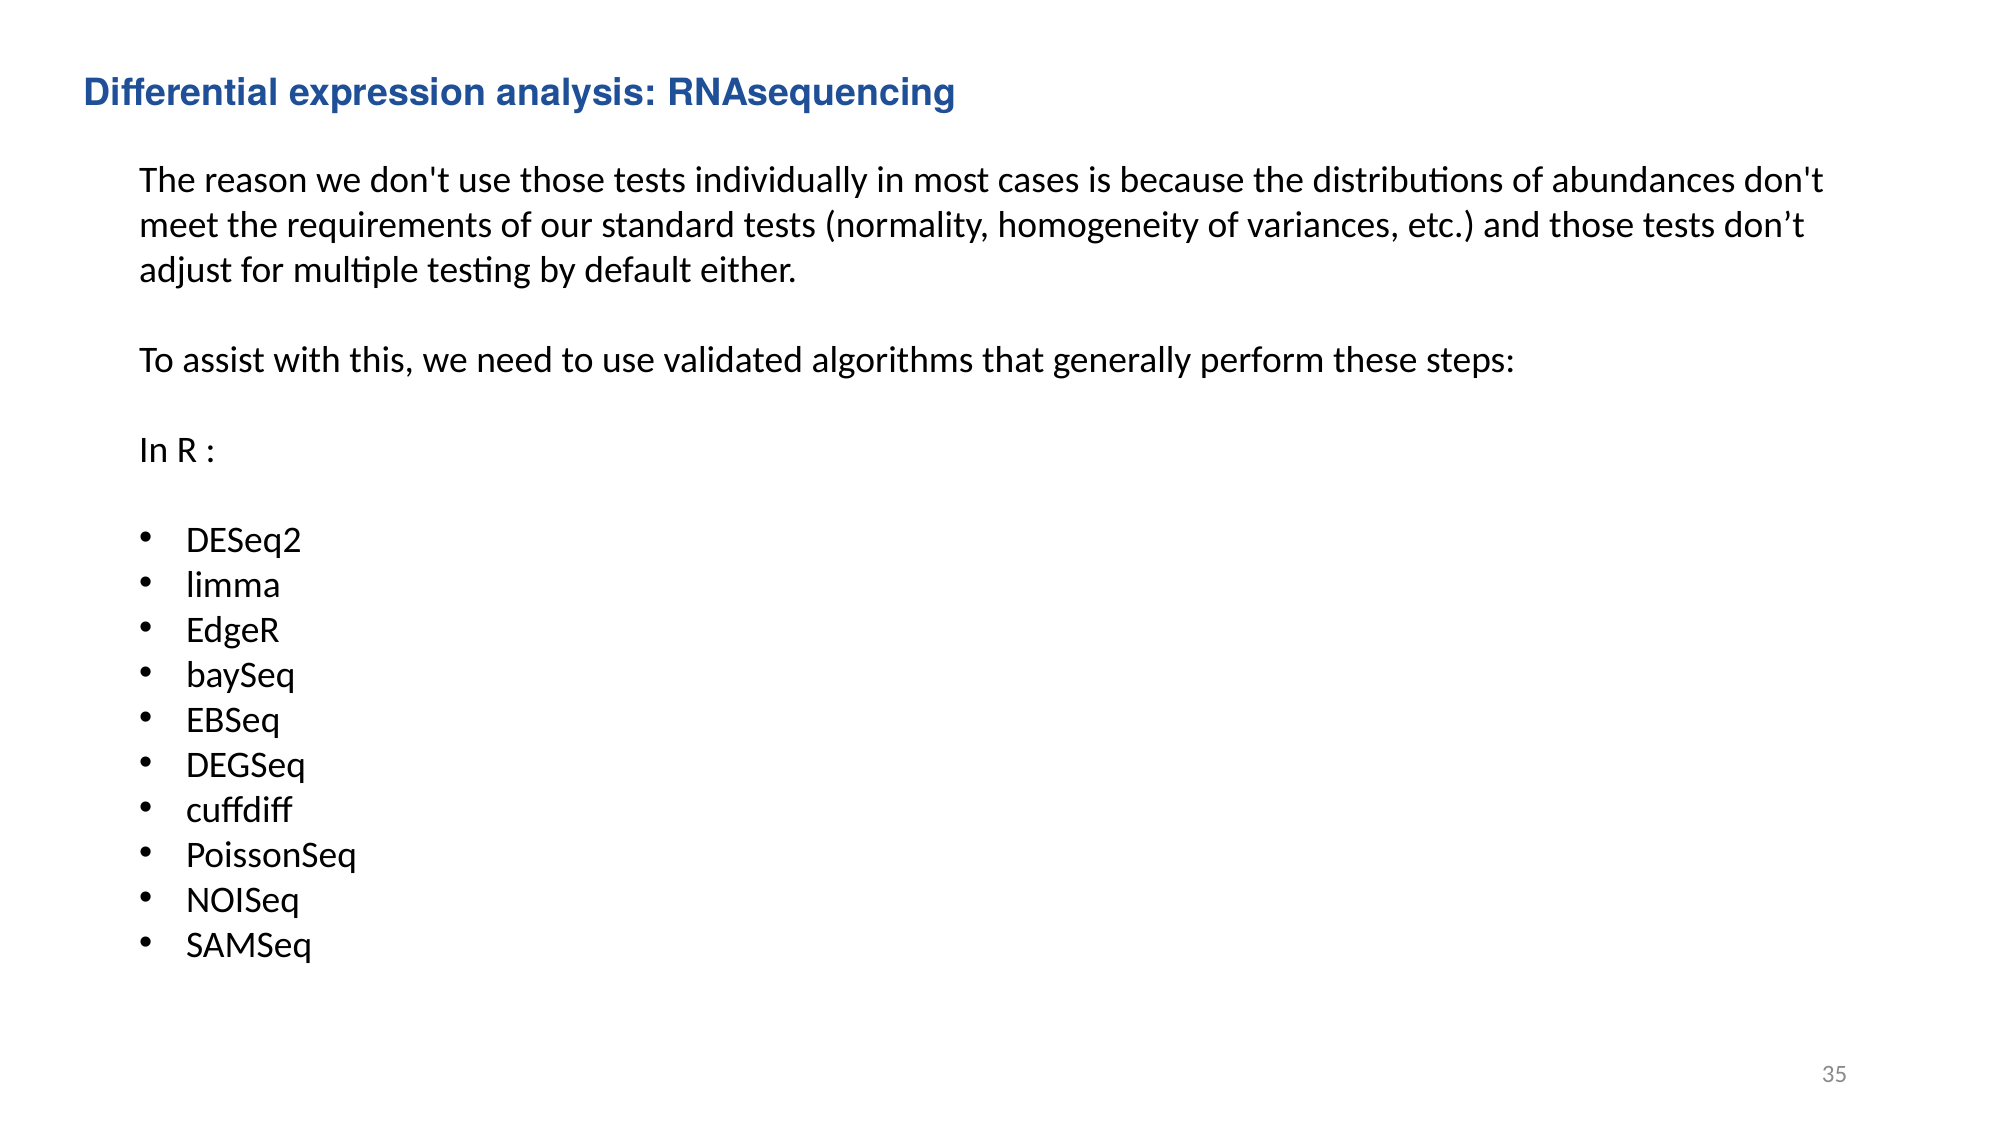

Differential expression analysis: RNAsequencing
The reason we don't use those tests individually in most cases is because the distributions of abundances don't meet the requirements of our standard tests (normality, homogeneity of variances, etc.) and those tests don’t adjust for multiple testing by default either.

To assist with this, we need to use validated algorithms that generally perform these steps:

In R :

DESeq2
limma
EdgeR
baySeq
EBSeq
DEGSeq
cuffdiff
PoissonSeq
NOISeq
SAMSeq

35